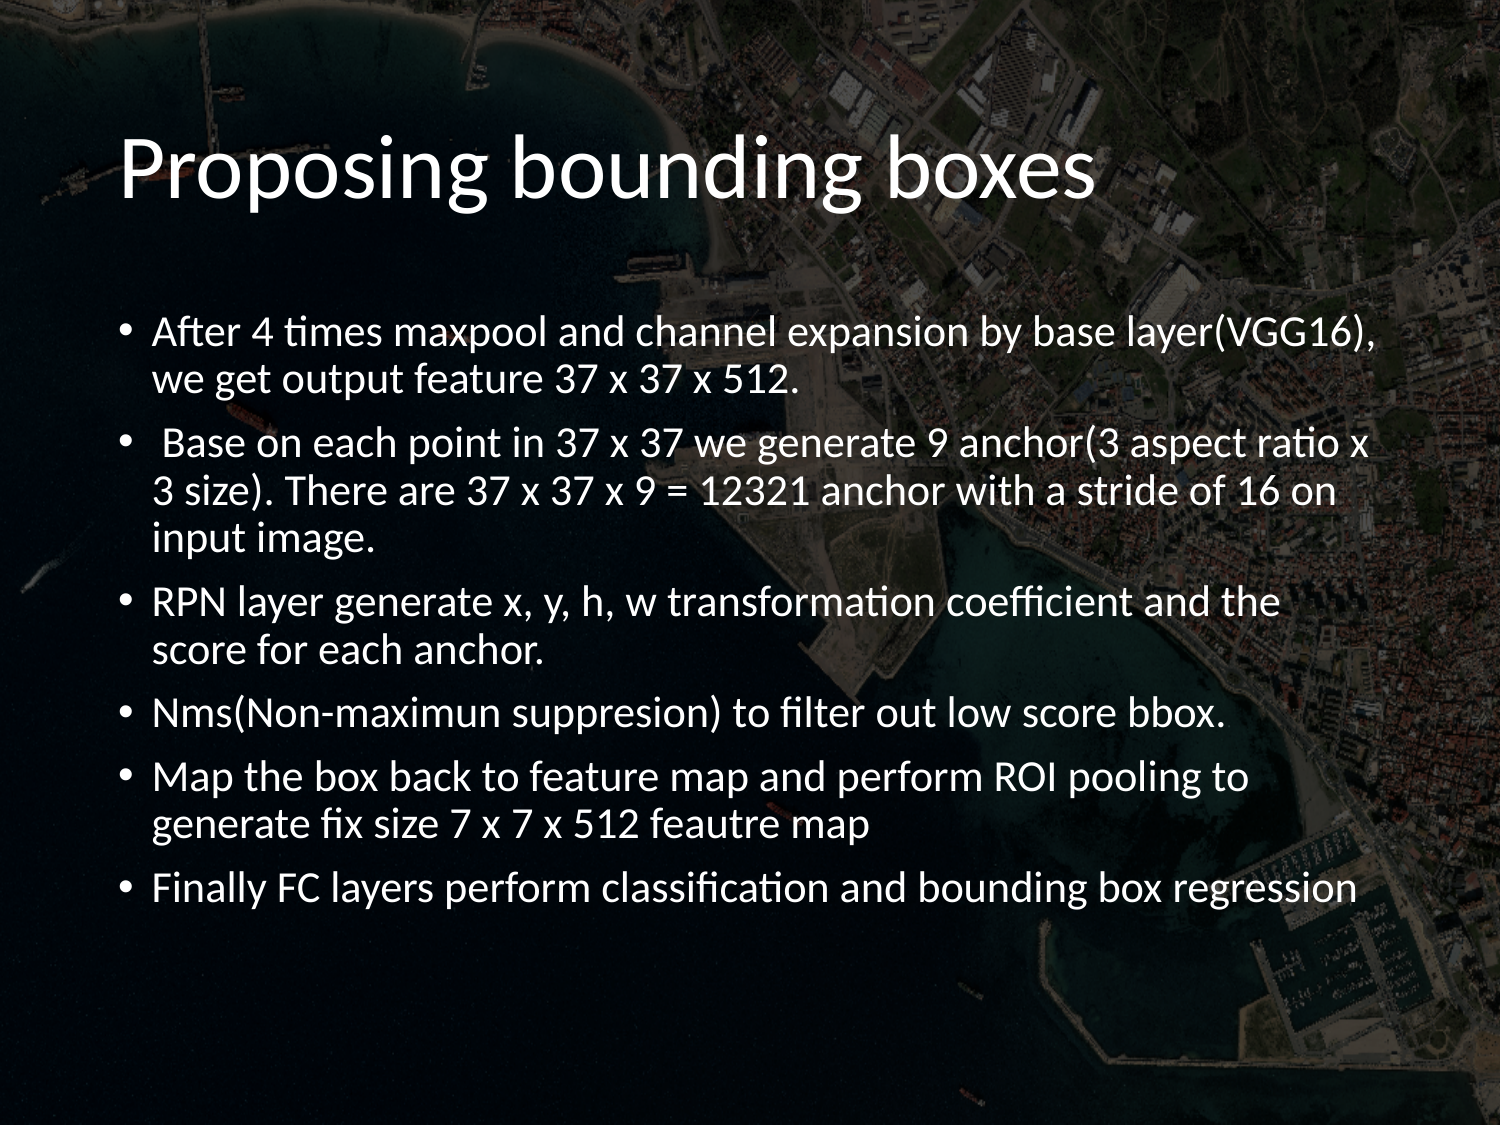

# Proposing bounding boxes
After 4 times maxpool and channel expansion by base layer(VGG16), we get output feature 37 x 37 x 512.
 Base on each point in 37 x 37 we generate 9 anchor(3 aspect ratio x 3 size). There are 37 x 37 x 9 = 12321 anchor with a stride of 16 on input image.
RPN layer generate x, y, h, w transformation coefficient and the score for each anchor.
Nms(Non-maximun suppresion) to filter out low score bbox.
Map the box back to feature map and perform ROI pooling to generate fix size 7 x 7 x 512 feautre map
Finally FC layers perform classification and bounding box regression